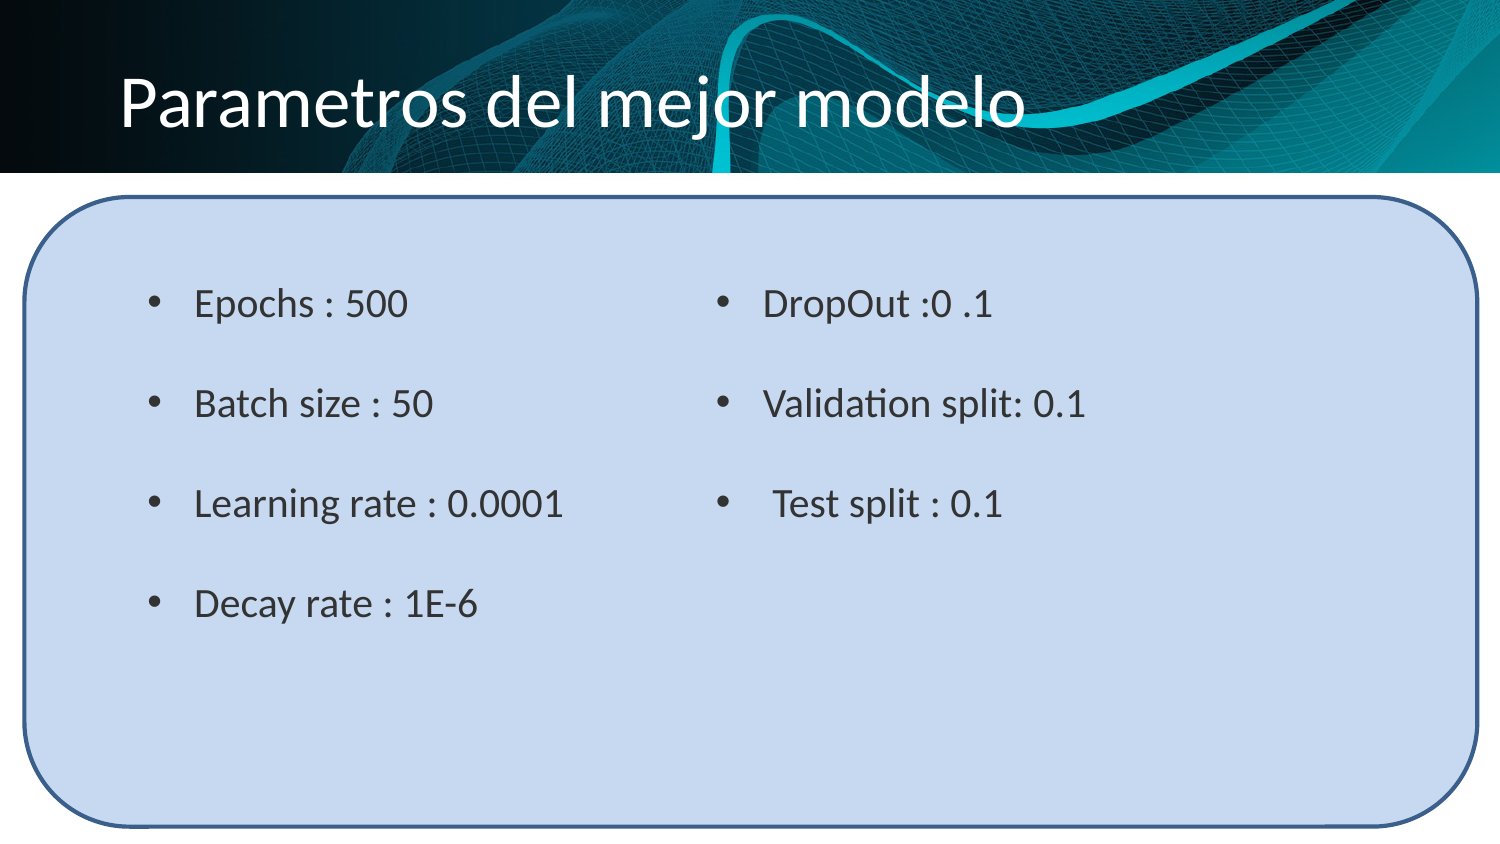

# Parametros del mejor modelo

Epochs : 500

Batch size : 50

Learning rate : 0.0001

Decay rate : 1E-6

DropOut :0 .1

Validation split: 0.1

 Test split : 0.1